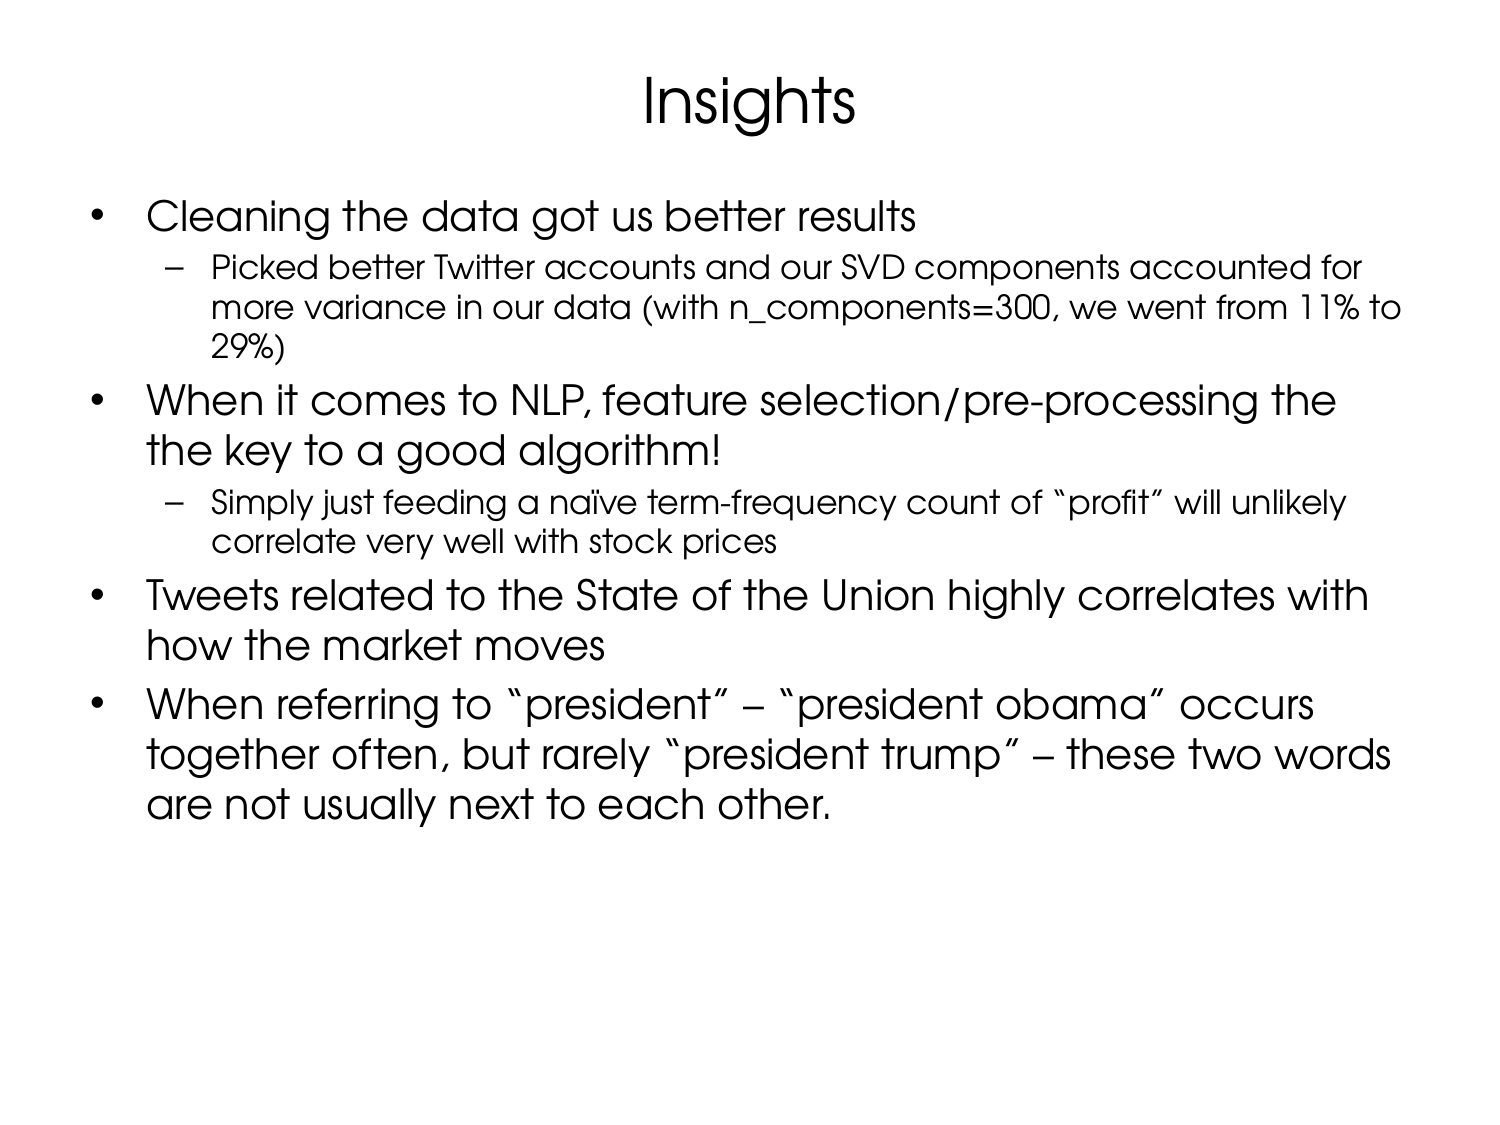

# Insights
Cleaning the data got us better results
Picked better Twitter accounts and our SVD components accounted for more variance in our data (with n_components=300, we went from 11% to 29%)
When it comes to NLP, feature selection/pre-processing the the key to a good algorithm!
Simply just feeding a naïve term-frequency count of “profit” will unlikely correlate very well with stock prices
Tweets related to the State of the Union highly correlates with how the market moves
When referring to “president” – “president obama” occurs together often, but rarely “president trump” – these two words are not usually next to each other.